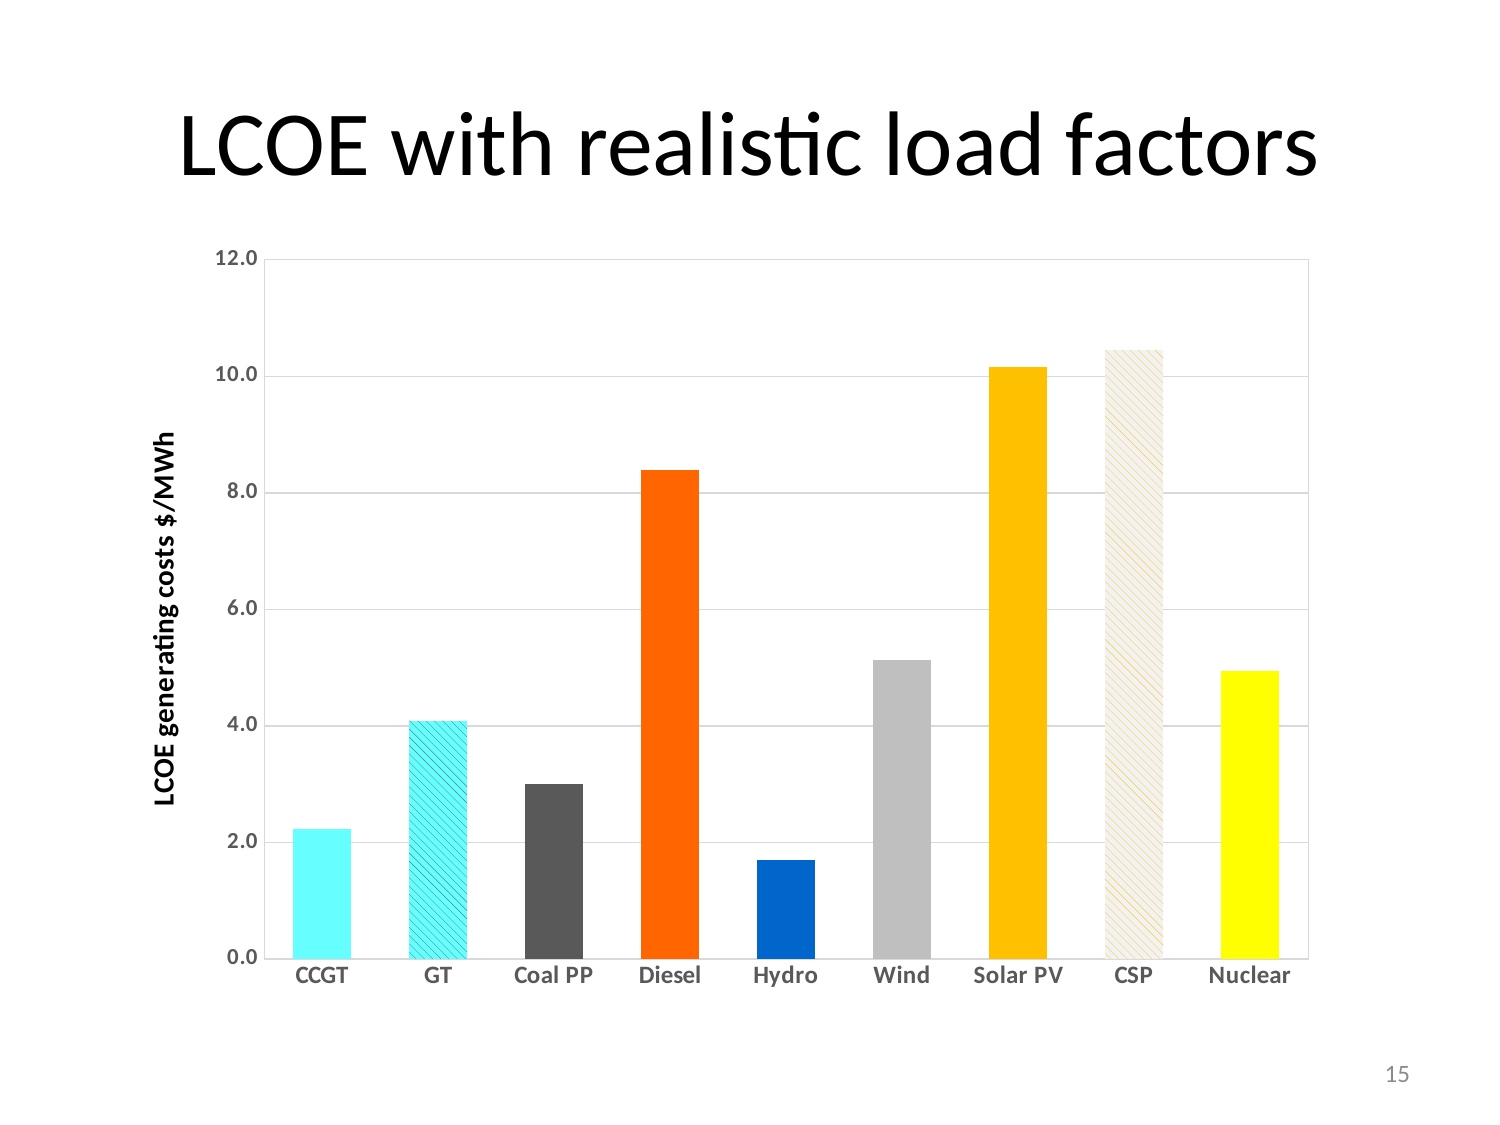

# LCOE with realistic load factors

### Chart

| Category |  |
|---|---|
| CCGT | 22.28775938475318 |
| GT | 40.91328223819335 |
| Coal PP | 30.08115350970979 |
| Diesel | 83.9142183730181 |
| Hydro | 16.9177411176399 |
| Wind | 51.22874739240251 |
| Solar PV | 101.5335470213371 |
| CSP | 104.5359754128234 |
| Nuclear | 49.40072027168519 |
15